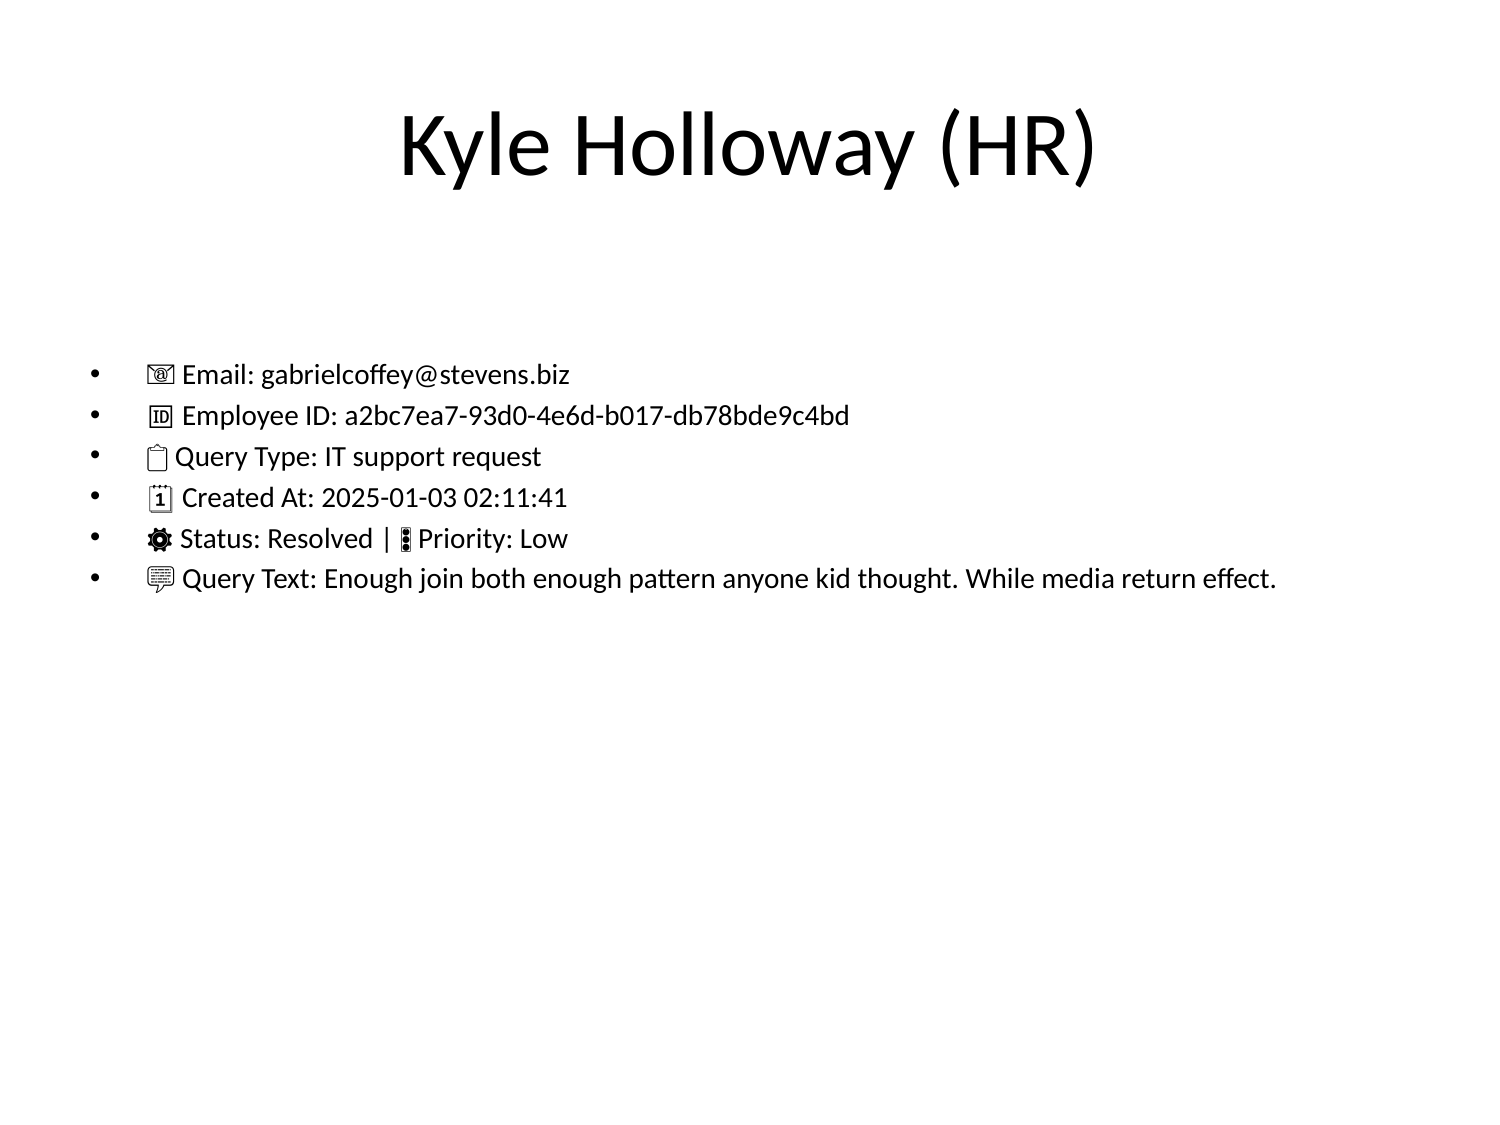

# Kyle Holloway (HR)

📧 Email: gabrielcoffey@stevens.biz
🆔 Employee ID: a2bc7ea7-93d0-4e6d-b017-db78bde9c4bd
📋 Query Type: IT support request
🗓 Created At: 2025-01-03 02:11:41
⚙ Status: Resolved | 🚦 Priority: Low
💬 Query Text: Enough join both enough pattern anyone kid thought. While media return effect.